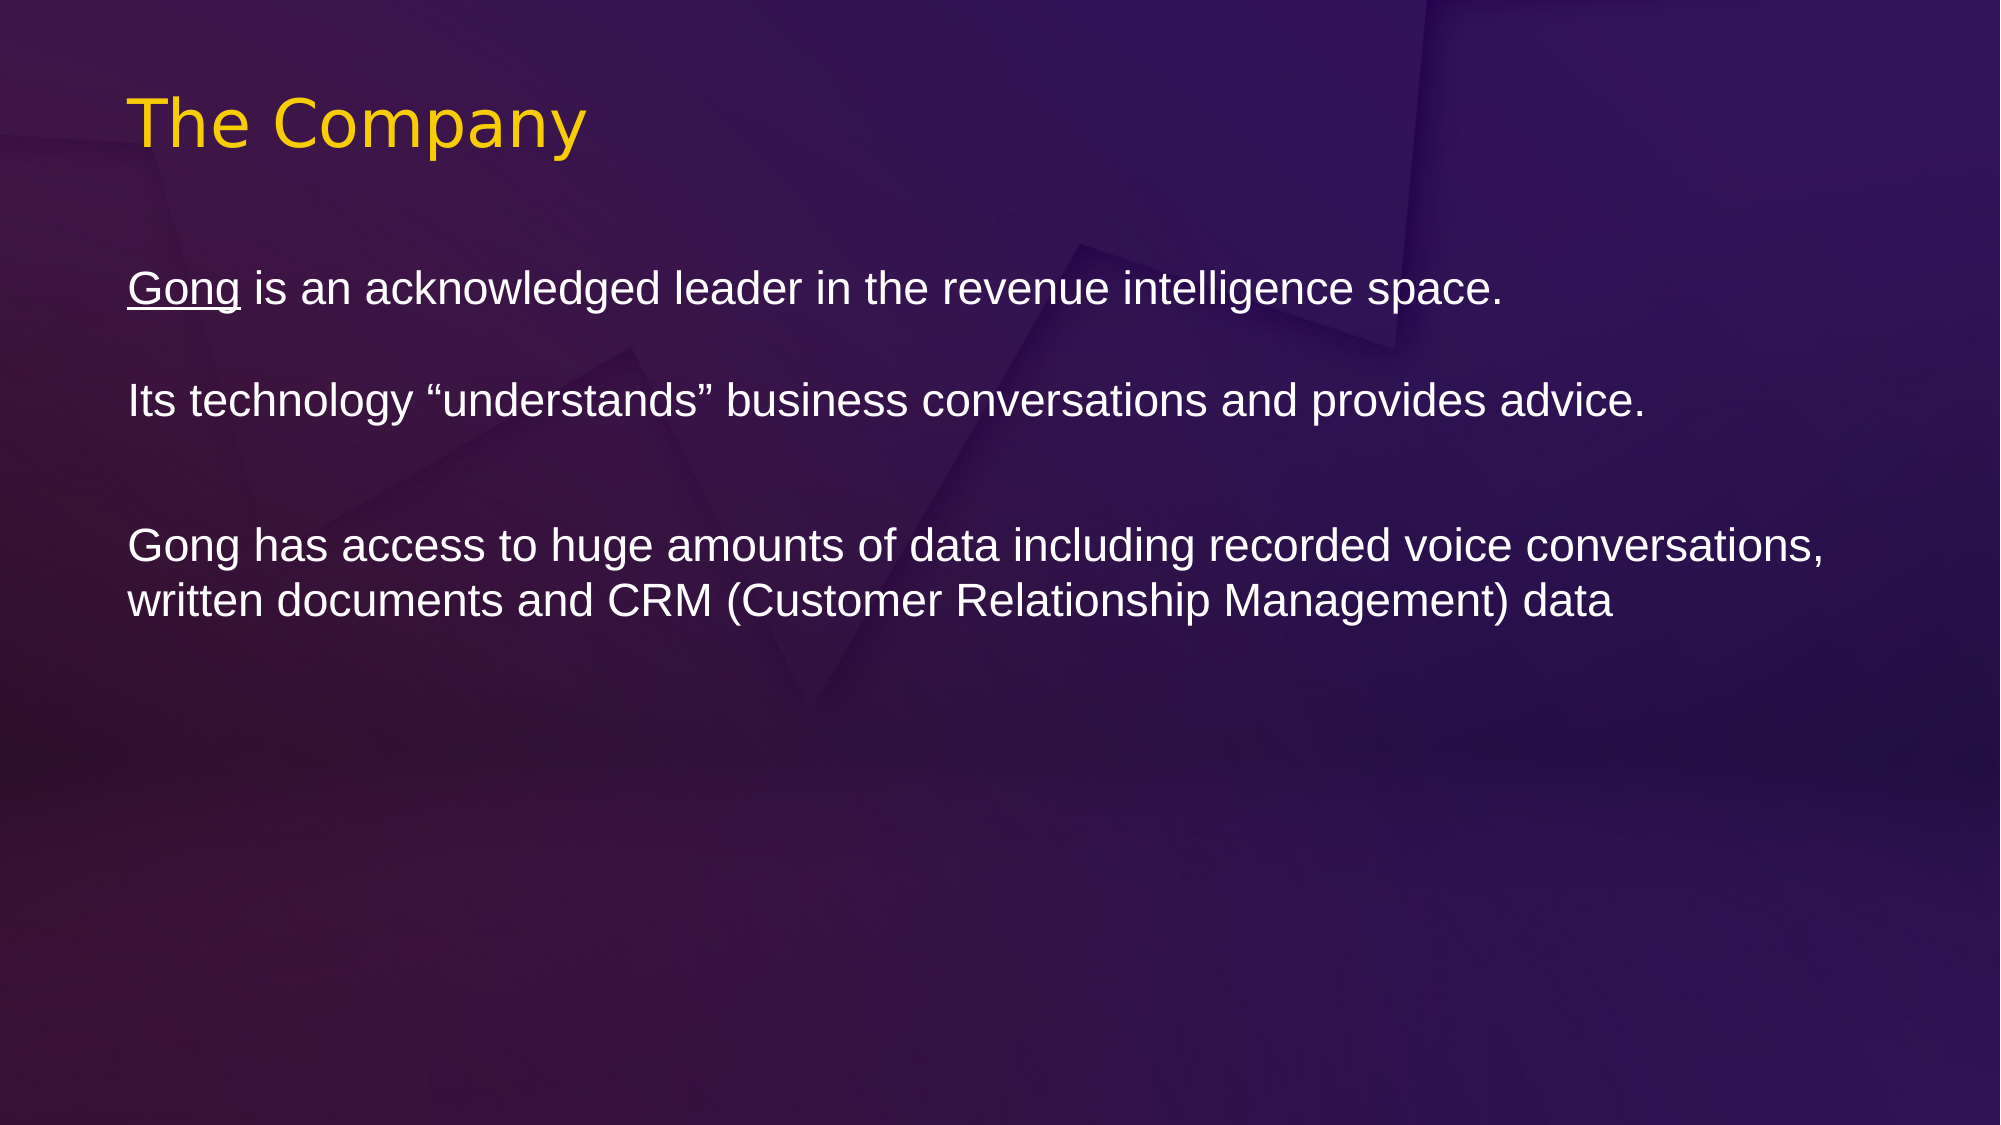

# The Company
Gong is an acknowledged leader in the revenue intelligence space.
Its technology “understands” business conversations and provides advice.

Gong has access to huge amounts of data including recorded voice conversations, written documents and CRM (Customer Relationship Management) data